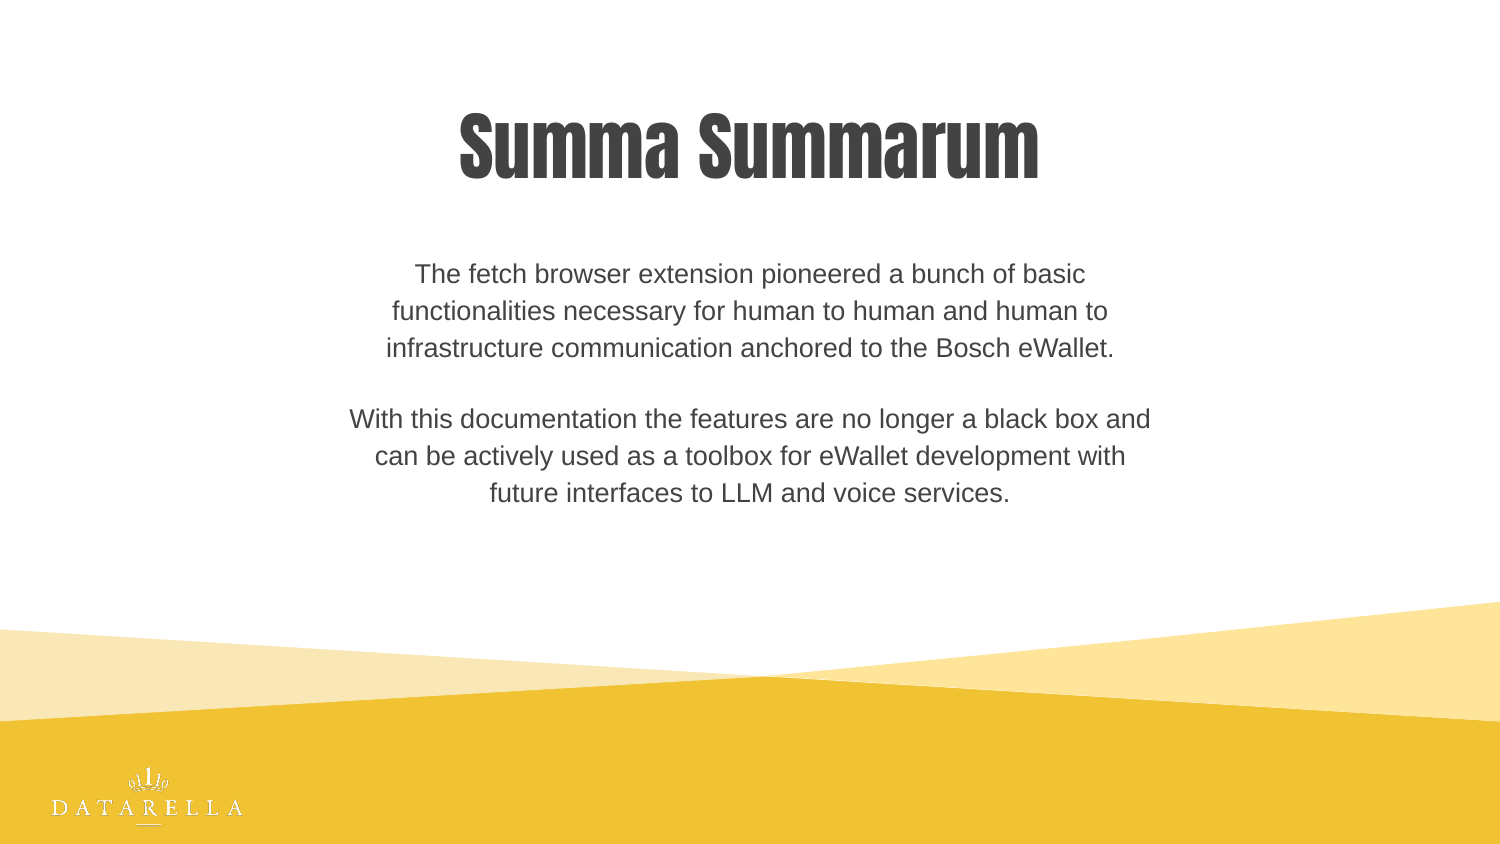

# Summa Summarum
The fetch browser extension pioneered a bunch of basic functionalities necessary for human to human and human to infrastructure communication anchored to the Bosch eWallet.
With this documentation the features are no longer a black box and can be actively used as a toolbox for eWallet development with future interfaces to LLM and voice services.